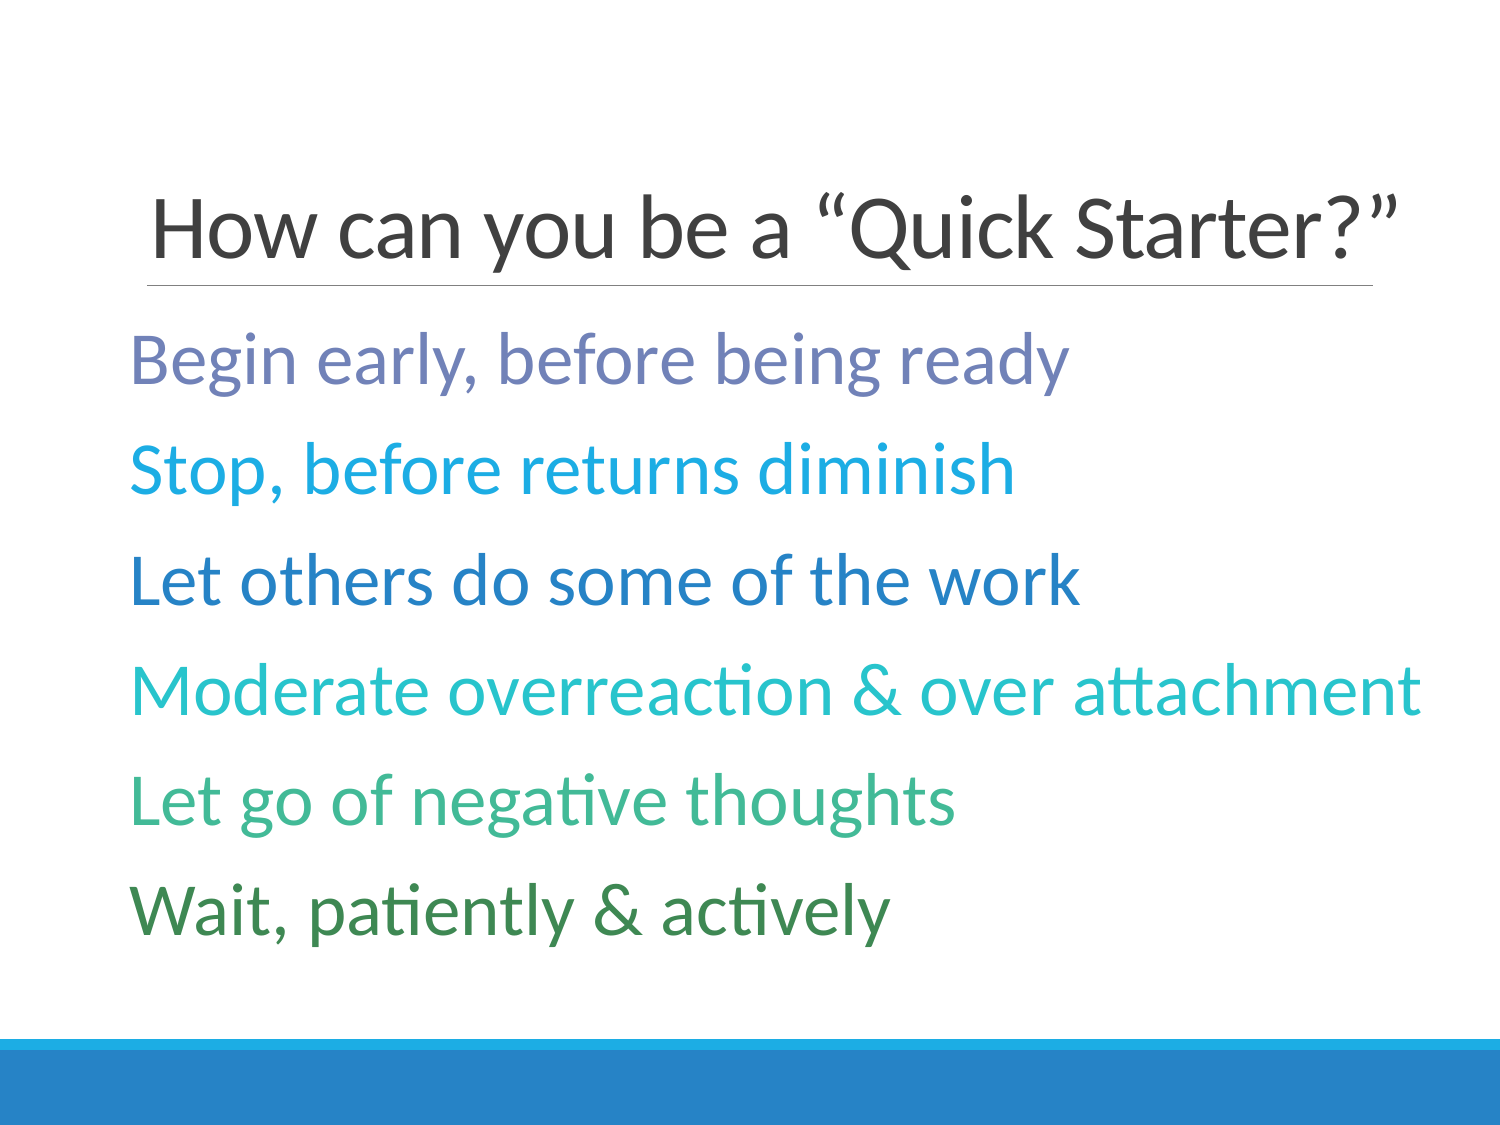

# How can you be a “Quick Starter?”
Begin early, before being ready
Stop, before returns diminish
Let others do some of the work
Moderate overreaction & over attachment
Let go of negative thoughts
Wait, patiently & actively